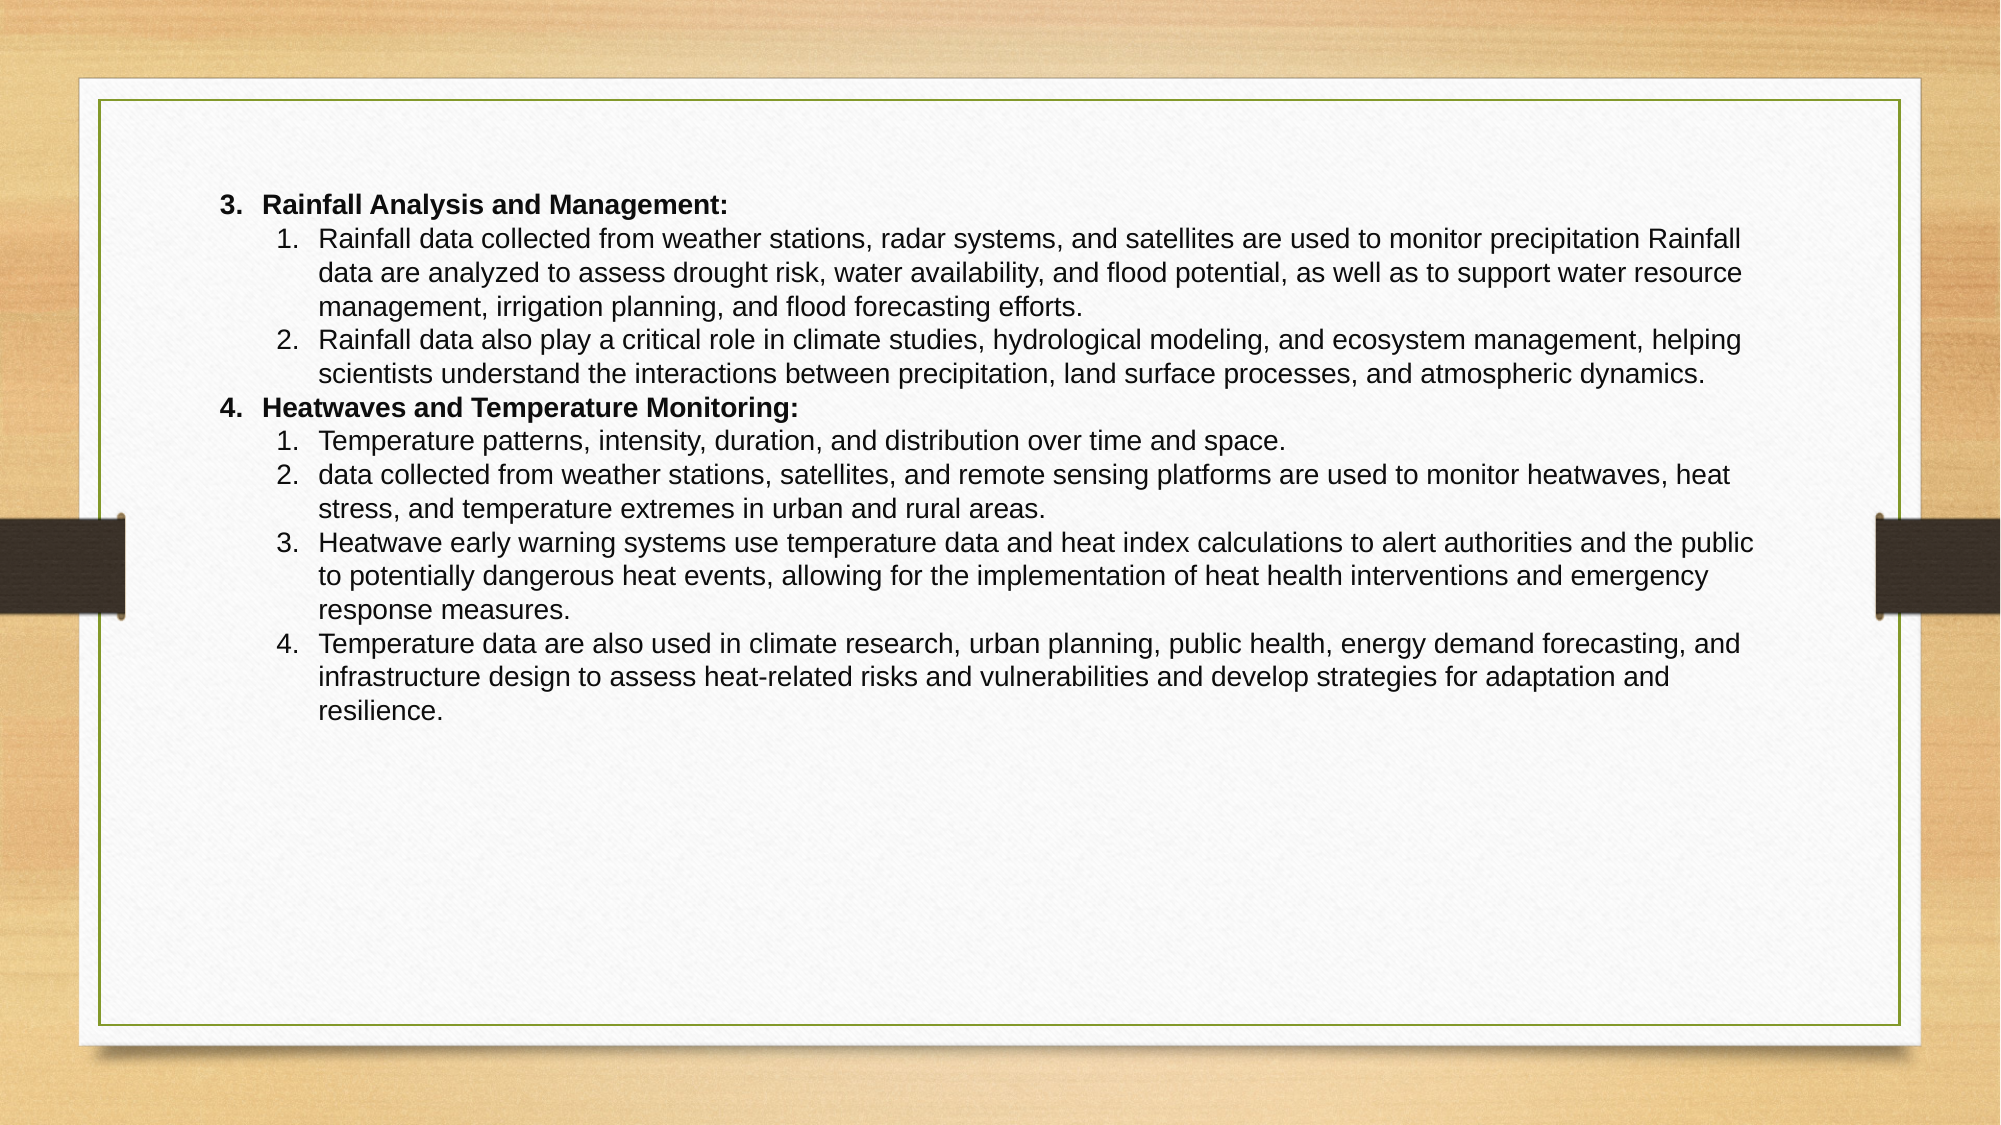

Rainfall Analysis and Management:
Rainfall data collected from weather stations, radar systems, and satellites are used to monitor precipitation Rainfall data are analyzed to assess drought risk, water availability, and flood potential, as well as to support water resource management, irrigation planning, and flood forecasting efforts.
Rainfall data also play a critical role in climate studies, hydrological modeling, and ecosystem management, helping scientists understand the interactions between precipitation, land surface processes, and atmospheric dynamics.
Heatwaves and Temperature Monitoring:
Temperature patterns, intensity, duration, and distribution over time and space.
data collected from weather stations, satellites, and remote sensing platforms are used to monitor heatwaves, heat stress, and temperature extremes in urban and rural areas.
Heatwave early warning systems use temperature data and heat index calculations to alert authorities and the public to potentially dangerous heat events, allowing for the implementation of heat health interventions and emergency response measures.
Temperature data are also used in climate research, urban planning, public health, energy demand forecasting, and infrastructure design to assess heat-related risks and vulnerabilities and develop strategies for adaptation and resilience.